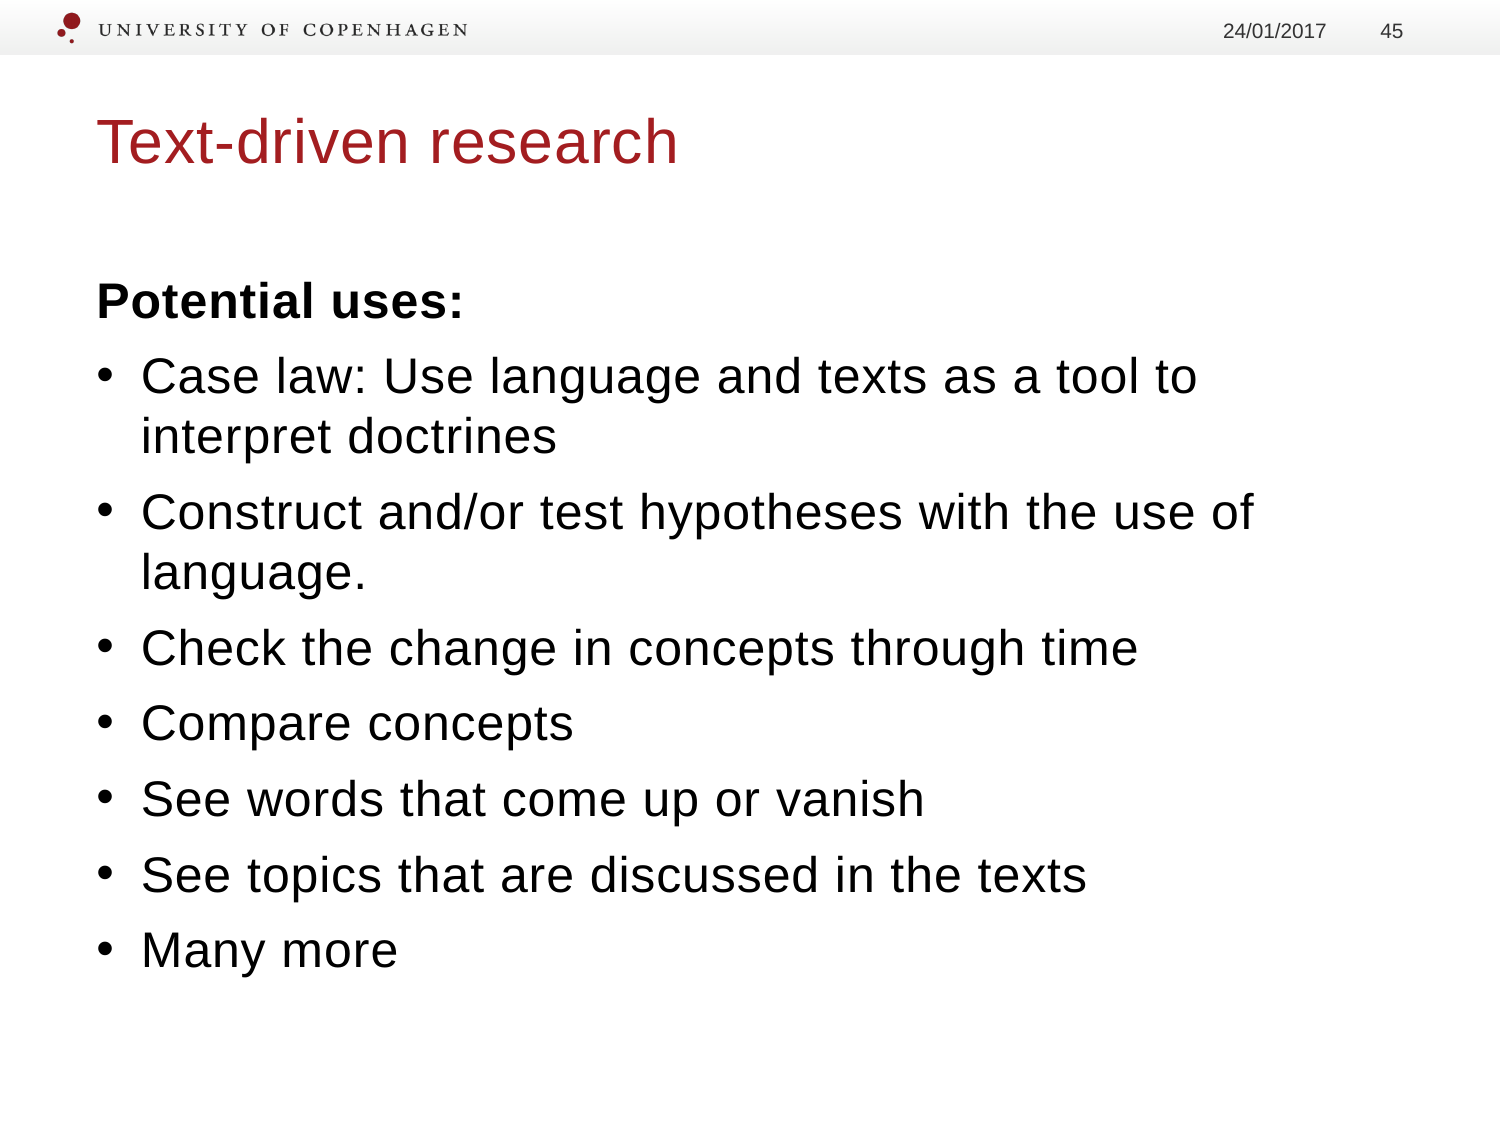

24/01/2017
45
# Text-driven research
Potential uses:
Case law: Use language and texts as a tool to interpret doctrines
Construct and/or test hypotheses with the use of language.
Check the change in concepts through time
Compare concepts
See words that come up or vanish
See topics that are discussed in the texts
Many more